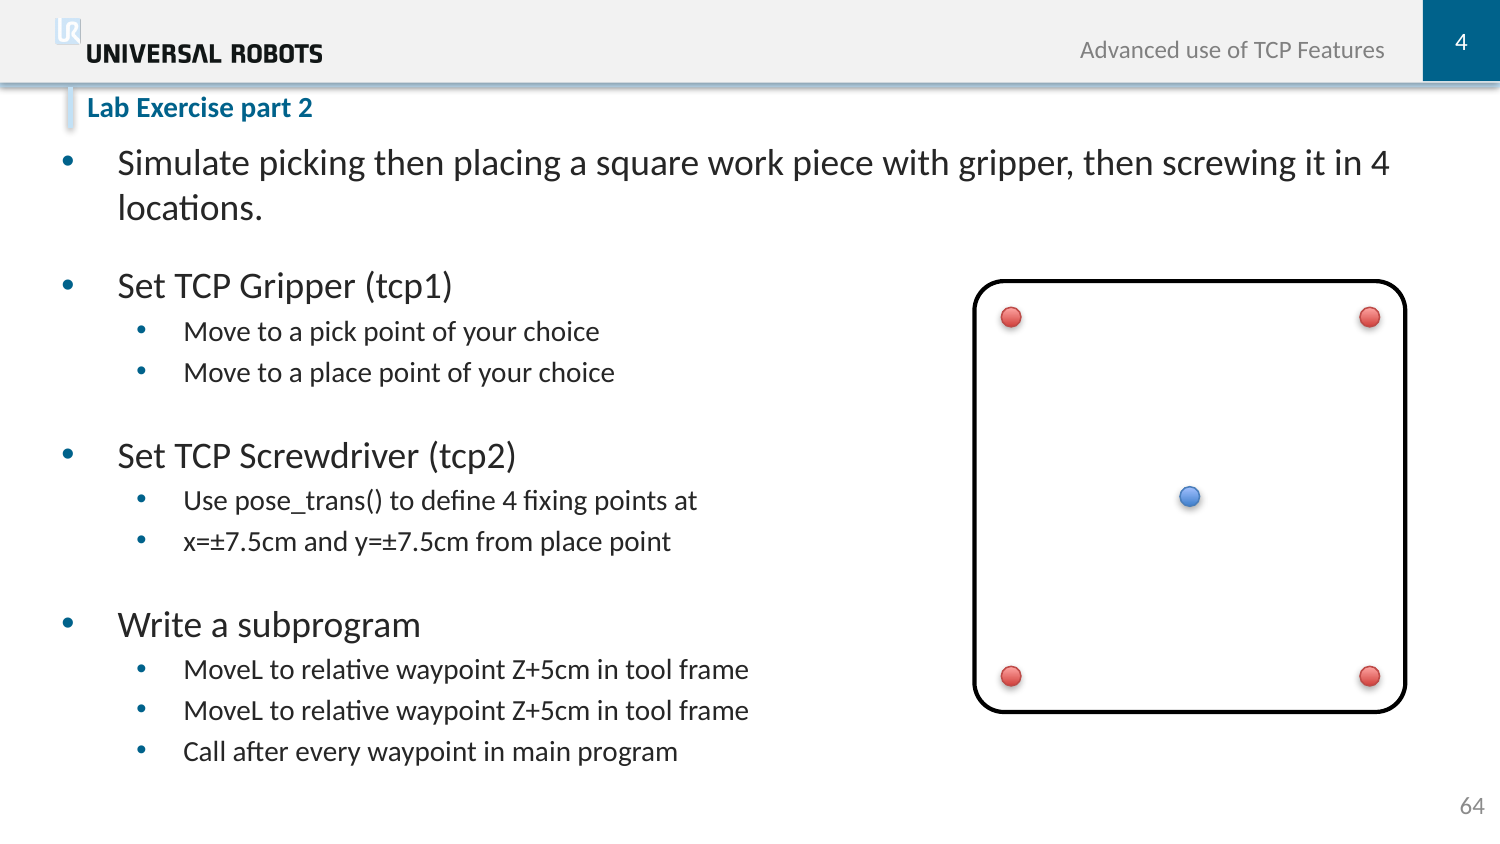

4
Advanced use of TCP Features

Simulate picking then placing a square work piece with gripper, then screwing it in 4 locations.

Set TCP Gripper (tcp1)
Move to a pick point of your choice
Move to a place point of your choice

Set TCP Screwdriver (tcp2)
Use pose_trans() to define 4 fixing points at
x=±7.5cm and y=±7.5cm from place point

Write a subprogram
MoveL to relative waypoint Z+5cm in tool frame
MoveL to relative waypoint Z+5cm in tool frame
Call after every waypoint in main program
Lab Exercise part 2

64